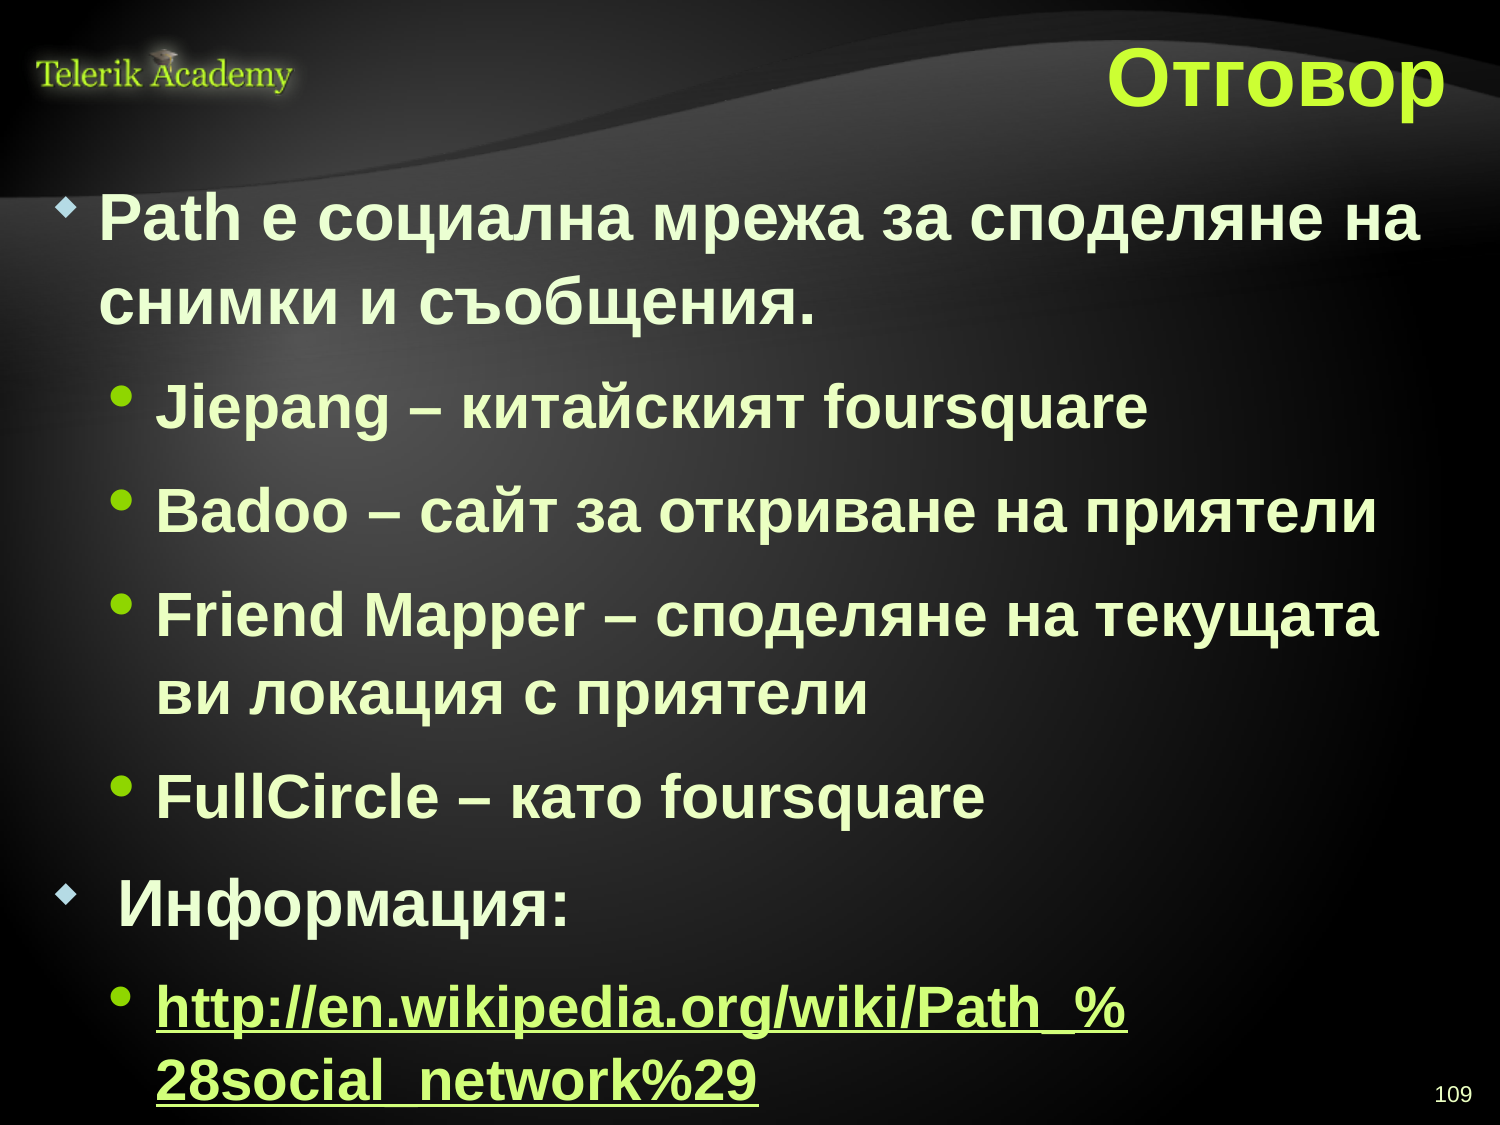

# Отговор
Path е социална мрежа за споделяне на снимки и съобщения.
Jiepang – китайският foursquare
Badoo – сайт за откриване на приятели
Friend Mapper – споделяне на текущата ви локация с приятели
FullCircle – като foursquare
 Информация:
http://en.wikipedia.org/wiki/Path_%28social_network%29

109